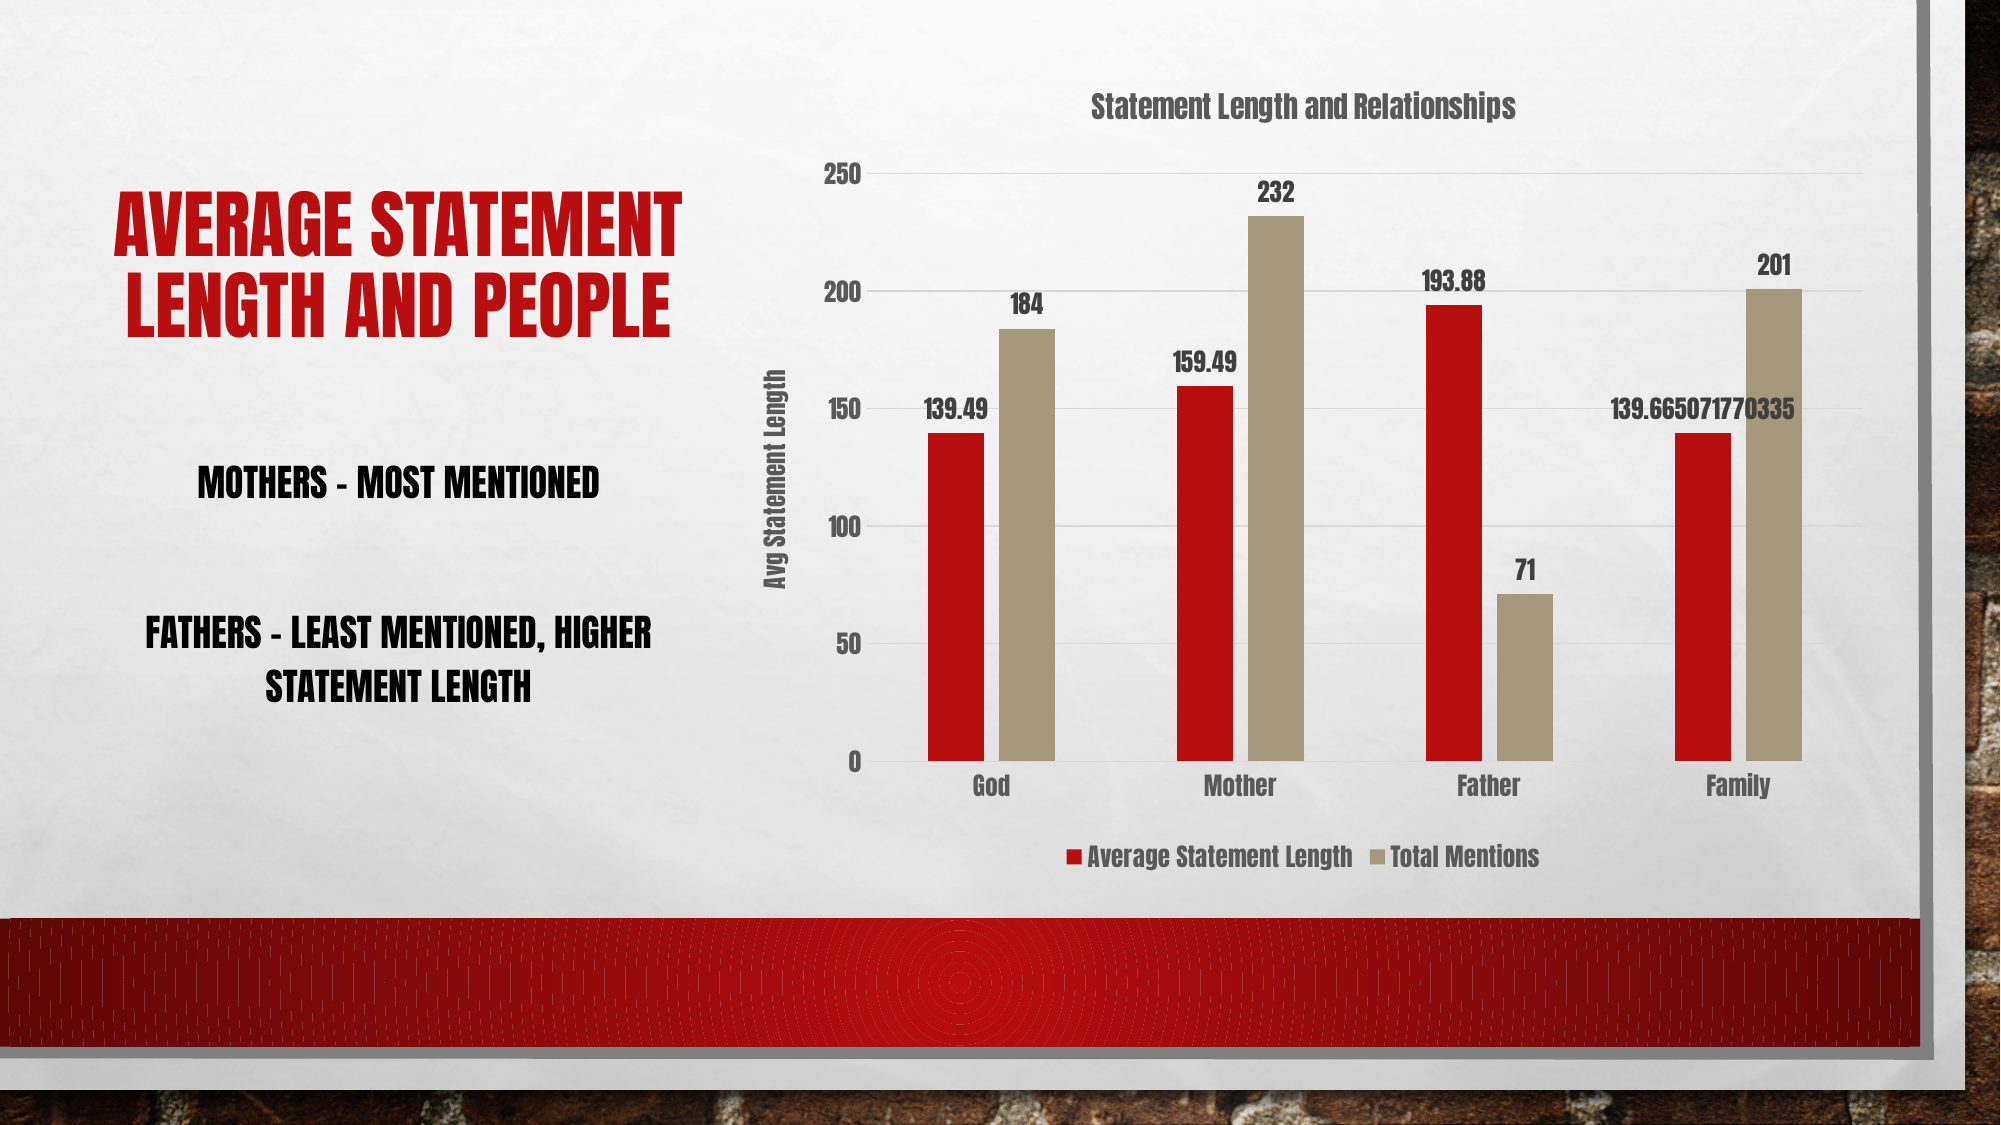

### Chart: Statement Length and Relationships

| Category | Average Statement Length | Total Mentions |
|---|---|---|
| God | 139.49 | 184.0 |
| Mother | 159.49 | 232.0 |
| Father | 193.88 | 71.0 |
| Family | 139.66507177033492 | 201.0 |
# Average statement length and people
Mothers - Most mentioned

Fathers – least mentioned, higher statement length